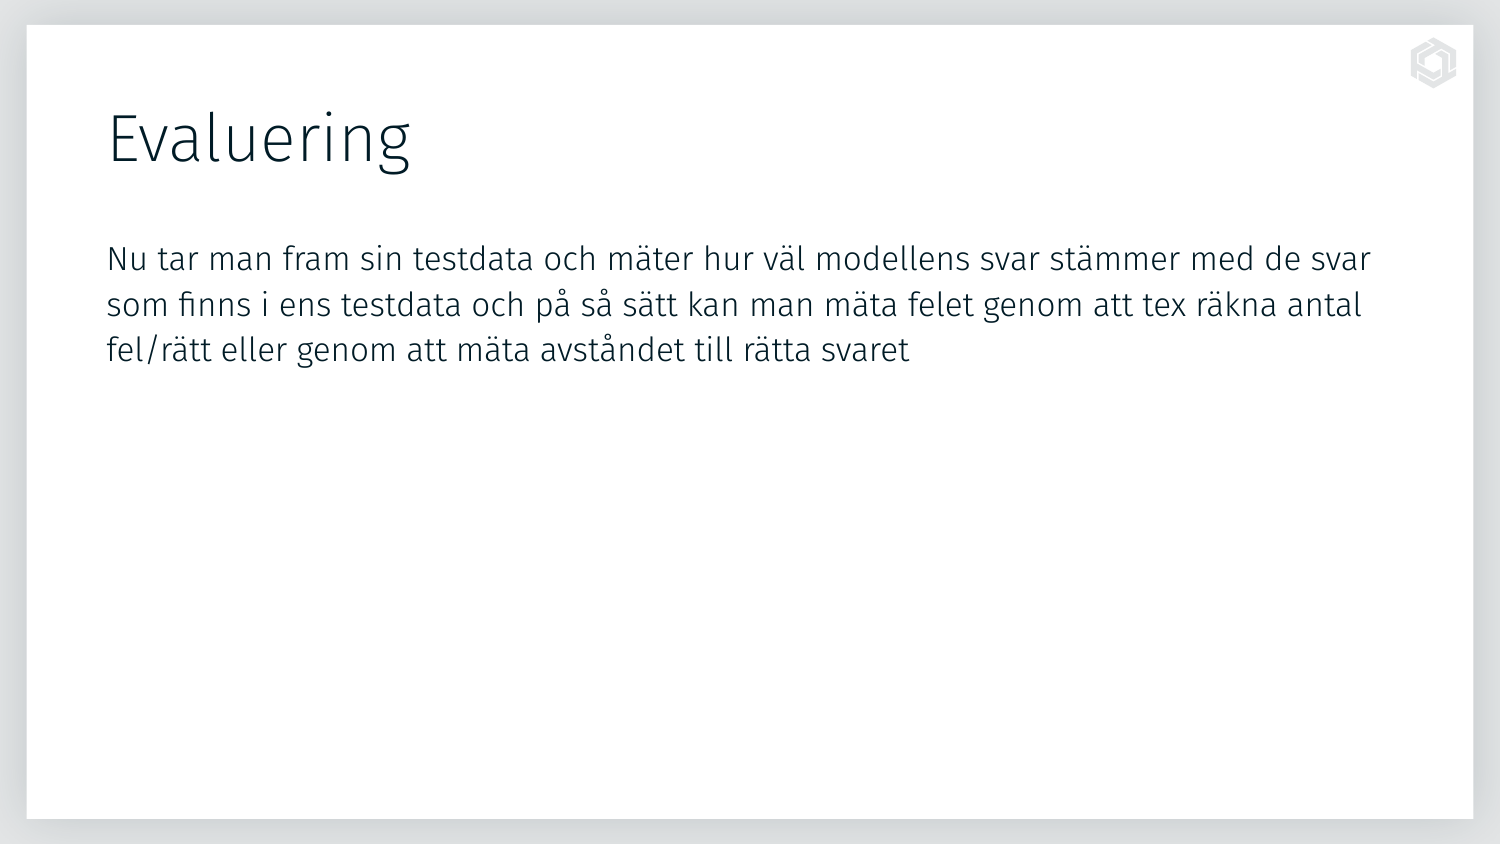

# Evaluering
Nu tar man fram sin testdata och mäter hur väl modellens svar stämmer med de svar som finns i ens testdata och på så sätt kan man mäta felet genom att tex räkna antal fel/rätt eller genom att mäta avståndet till rätta svaret